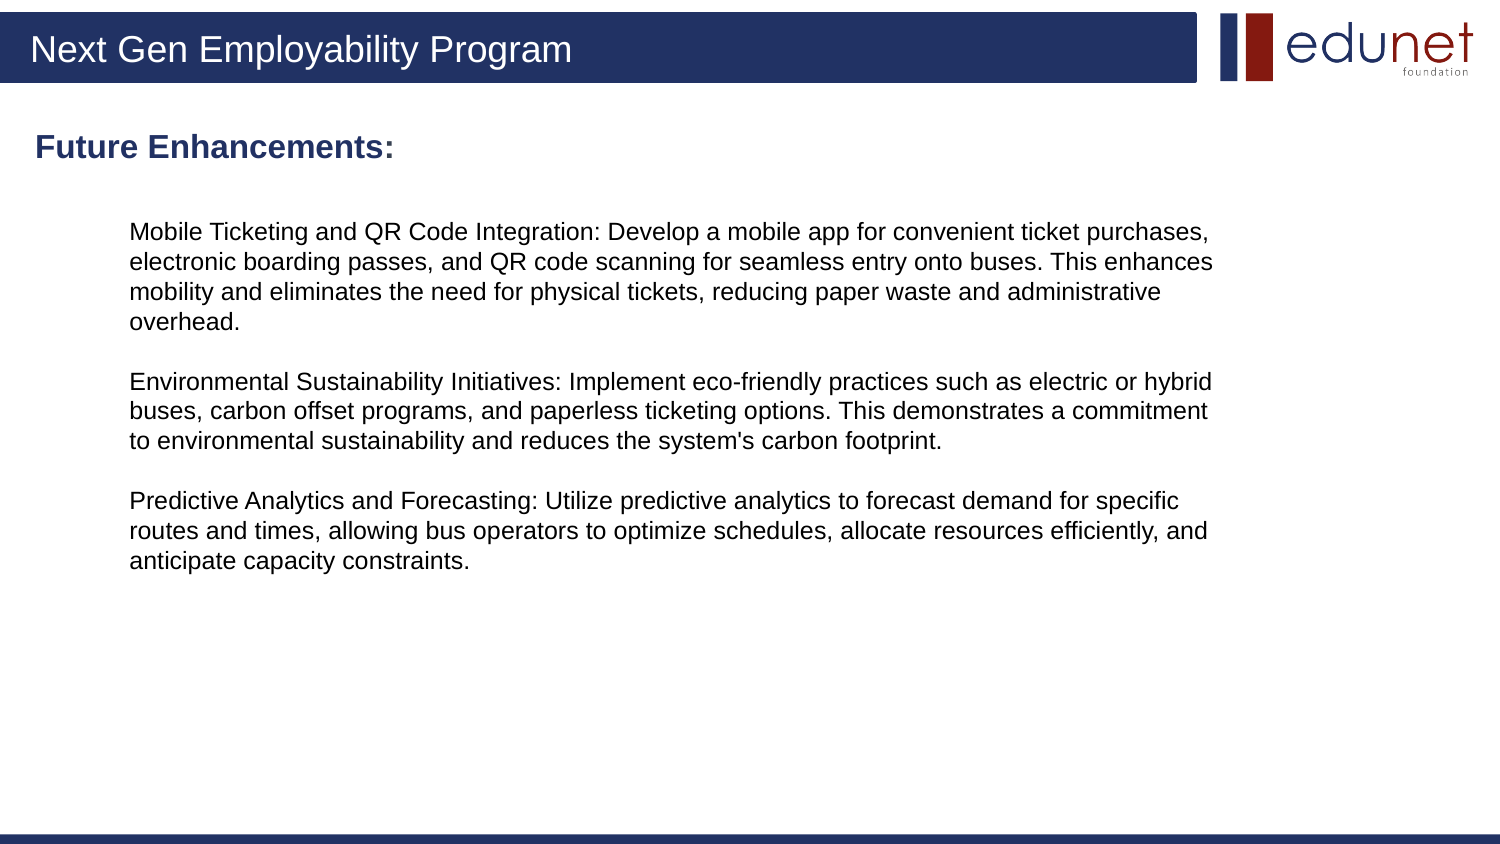

# Future Enhancements:
Mobile Ticketing and QR Code Integration: Develop a mobile app for convenient ticket purchases, electronic boarding passes, and QR code scanning for seamless entry onto buses. This enhances mobility and eliminates the need for physical tickets, reducing paper waste and administrative overhead.

Environmental Sustainability Initiatives: Implement eco-friendly practices such as electric or hybrid buses, carbon offset programs, and paperless ticketing options. This demonstrates a commitment to environmental sustainability and reduces the system's carbon footprint.

Predictive Analytics and Forecasting: Utilize predictive analytics to forecast demand for specific routes and times, allowing bus operators to optimize schedules, allocate resources efficiently, and anticipate capacity constraints.